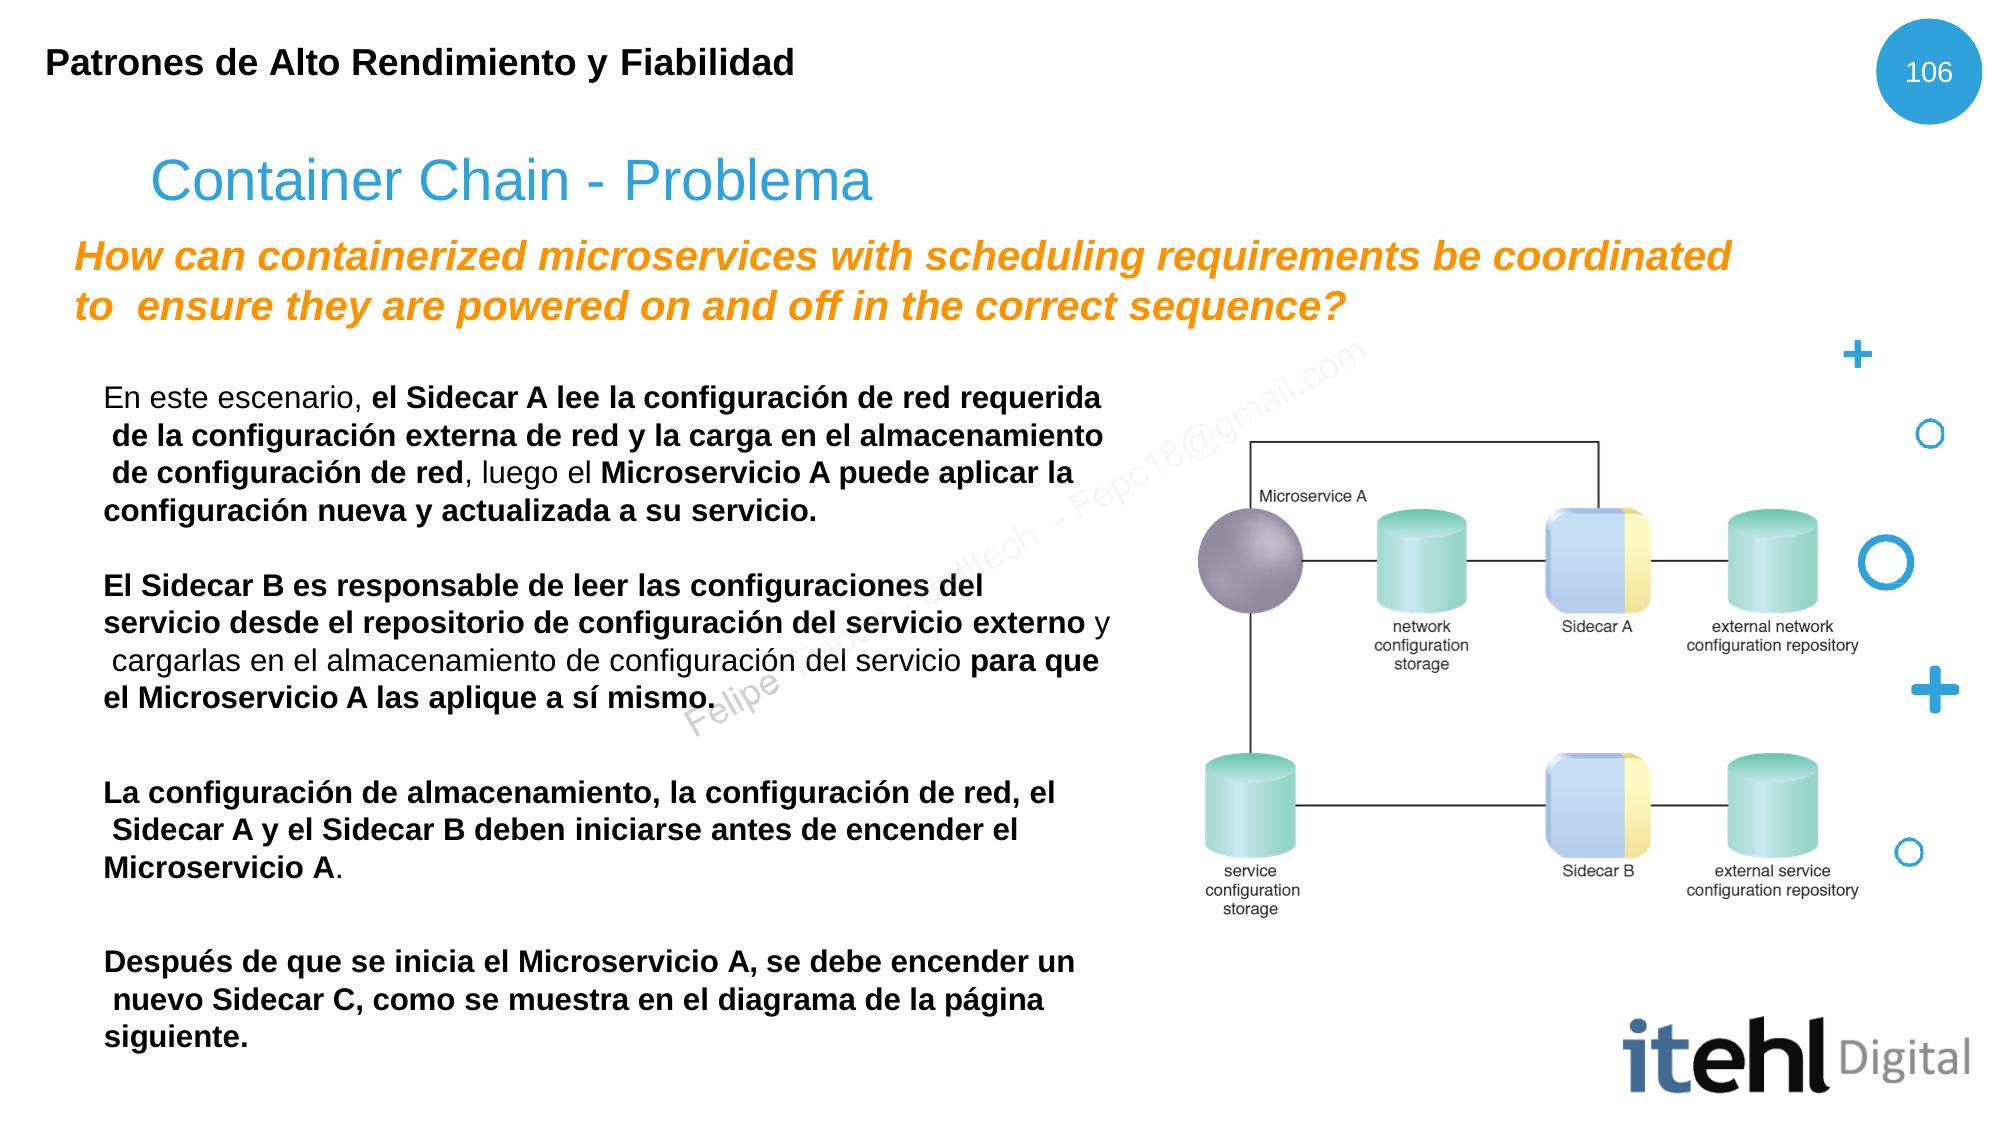

Patrones de Alto Rendimiento y Fiabilidad
106
# Container Chain - Problema
How can containerized microservices with scheduling requirements be coordinated to  ensure they are powered on and off in the correct sequence?

En este escenario, el Sidecar A lee la configuración de red requerida  de la configuración externa de red y la carga en el almacenamiento  de configuración de red, luego el Microservicio A puede aplicar la  configuración nueva y actualizada a su servicio.

El Sidecar B es responsable de leer las configuraciones del
servicio desde el repositorio de configuración del servicio externo y  cargarlas en el almacenamiento de configuración del servicio para que  el Microservicio A las aplique a sí mismo.

La configuración de almacenamiento, la configuración de red, el  Sidecar A y el Sidecar B deben iniciarse antes de encender el  Microservicio A.

Después de que se inicia el Microservicio A, se debe encender un  nuevo Sidecar C, como se muestra en el diagrama de la página  siguiente.